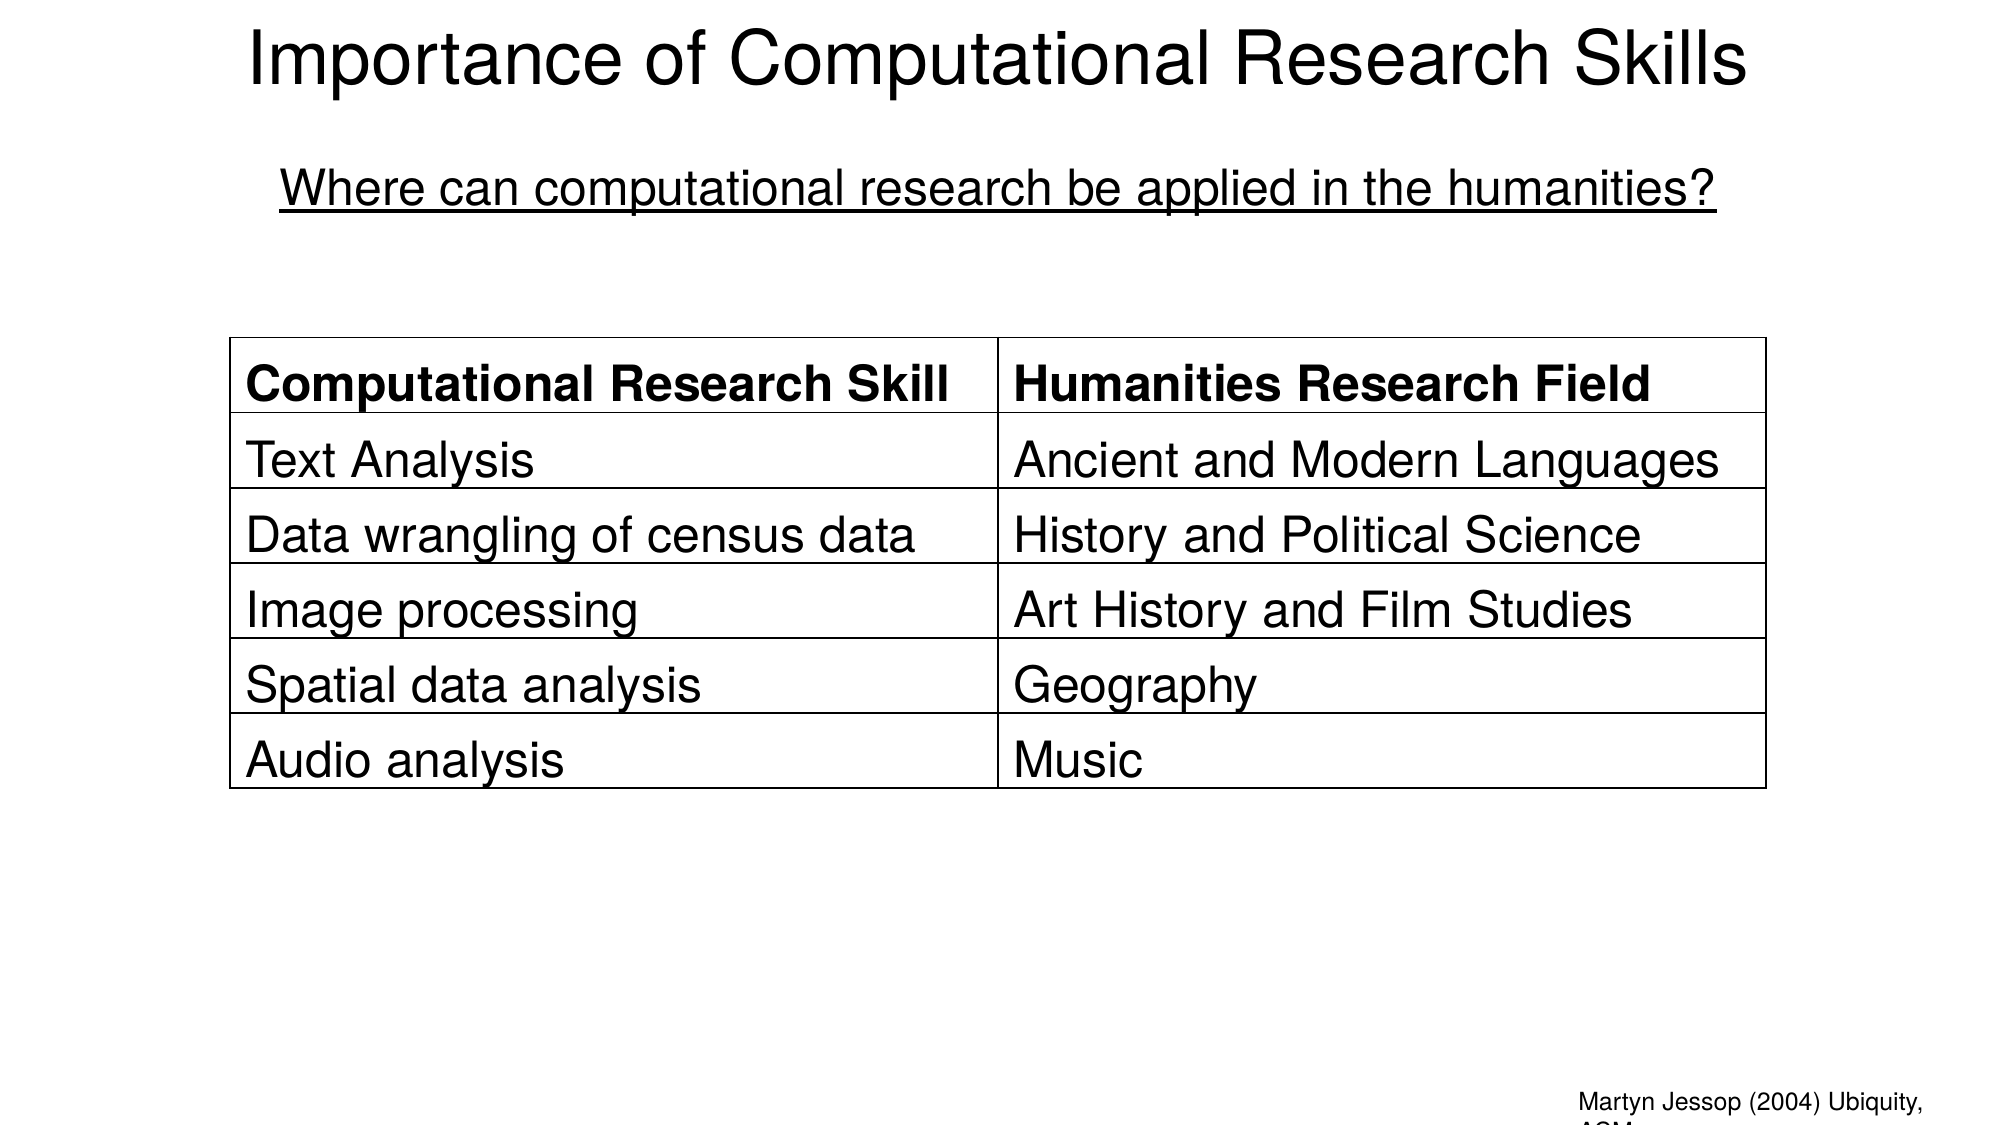

# Importance of Computational Research Skills
Where can computational research be applied in the humanities?
| Computational Research Skill | Humanities Research Field |
| --- | --- |
| Text Analysis | Ancient and Modern Languages |
| Data wrangling of census data | History and Political Science |
| Image processing | Art History and Film Studies |
| Spatial data analysis | Geography |
| Audio analysis | Music |
Martyn Jessop (2004) Ubiquity, ACM